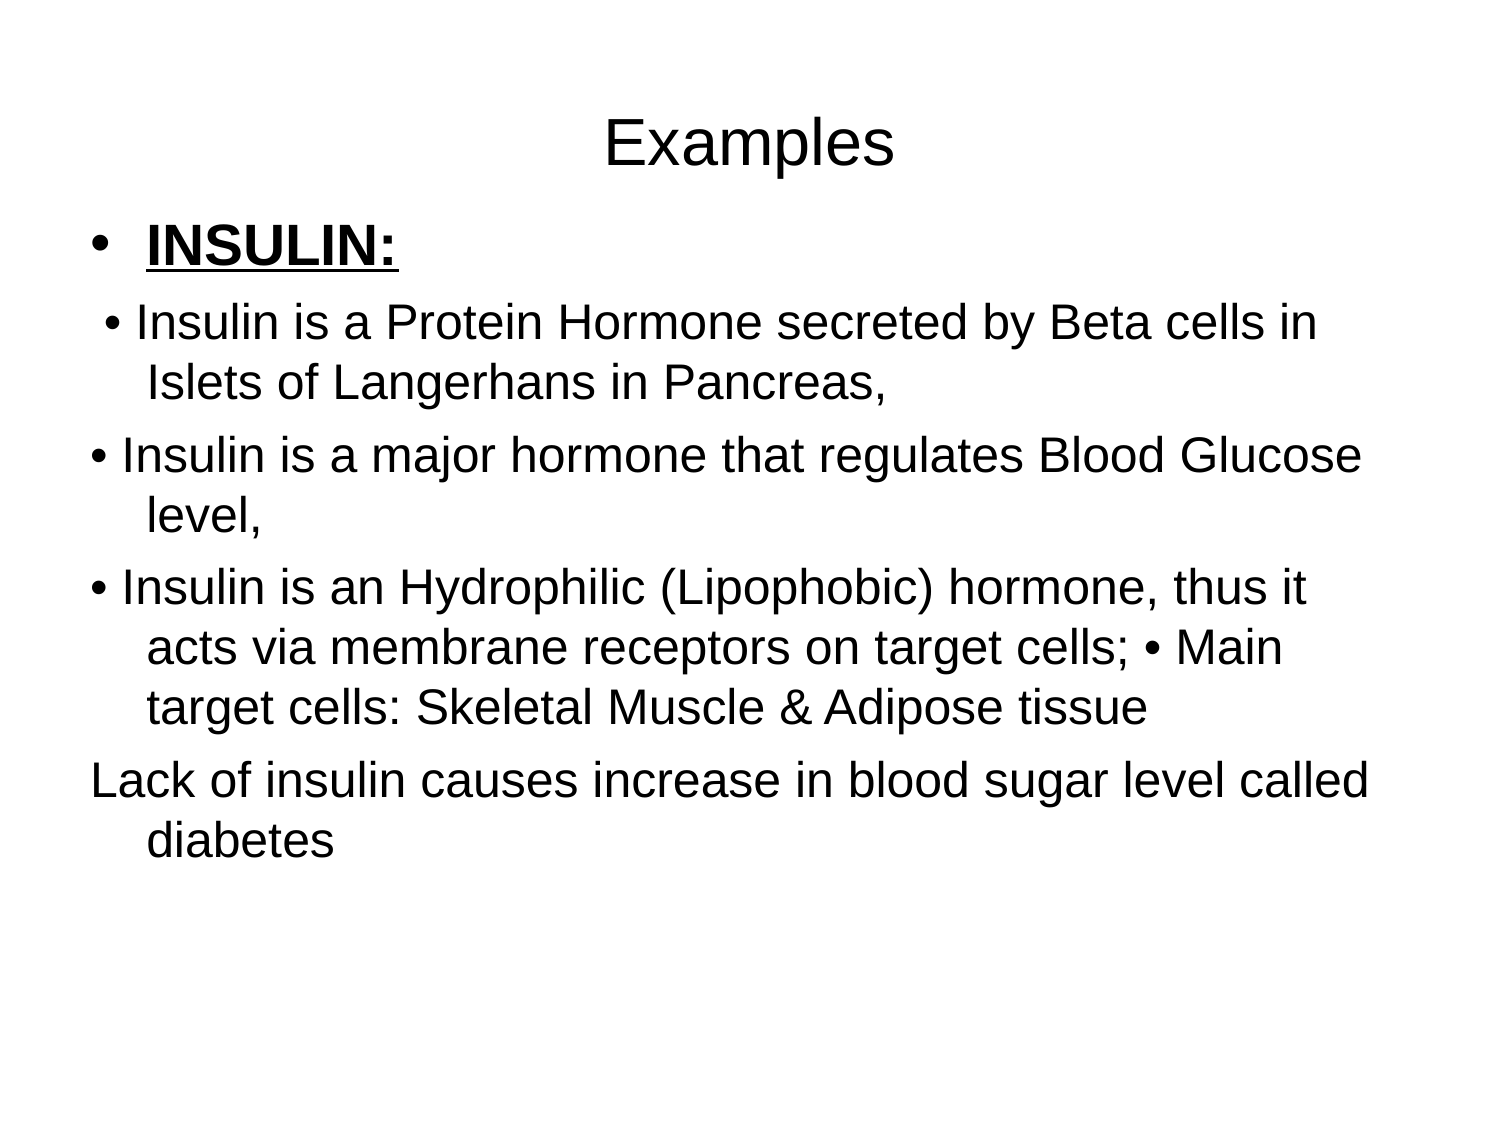

Examples
INSULIN:
 • Insulin is a Protein Hormone secreted by Beta cells in Islets of Langerhans in Pancreas,
• Insulin is a major hormone that regulates Blood Glucose level,
• Insulin is an Hydrophilic (Lipophobic) hormone, thus it acts via membrane receptors on target cells; • Main target cells: Skeletal Muscle & Adipose tissue
Lack of insulin causes increase in blood sugar level called diabetes